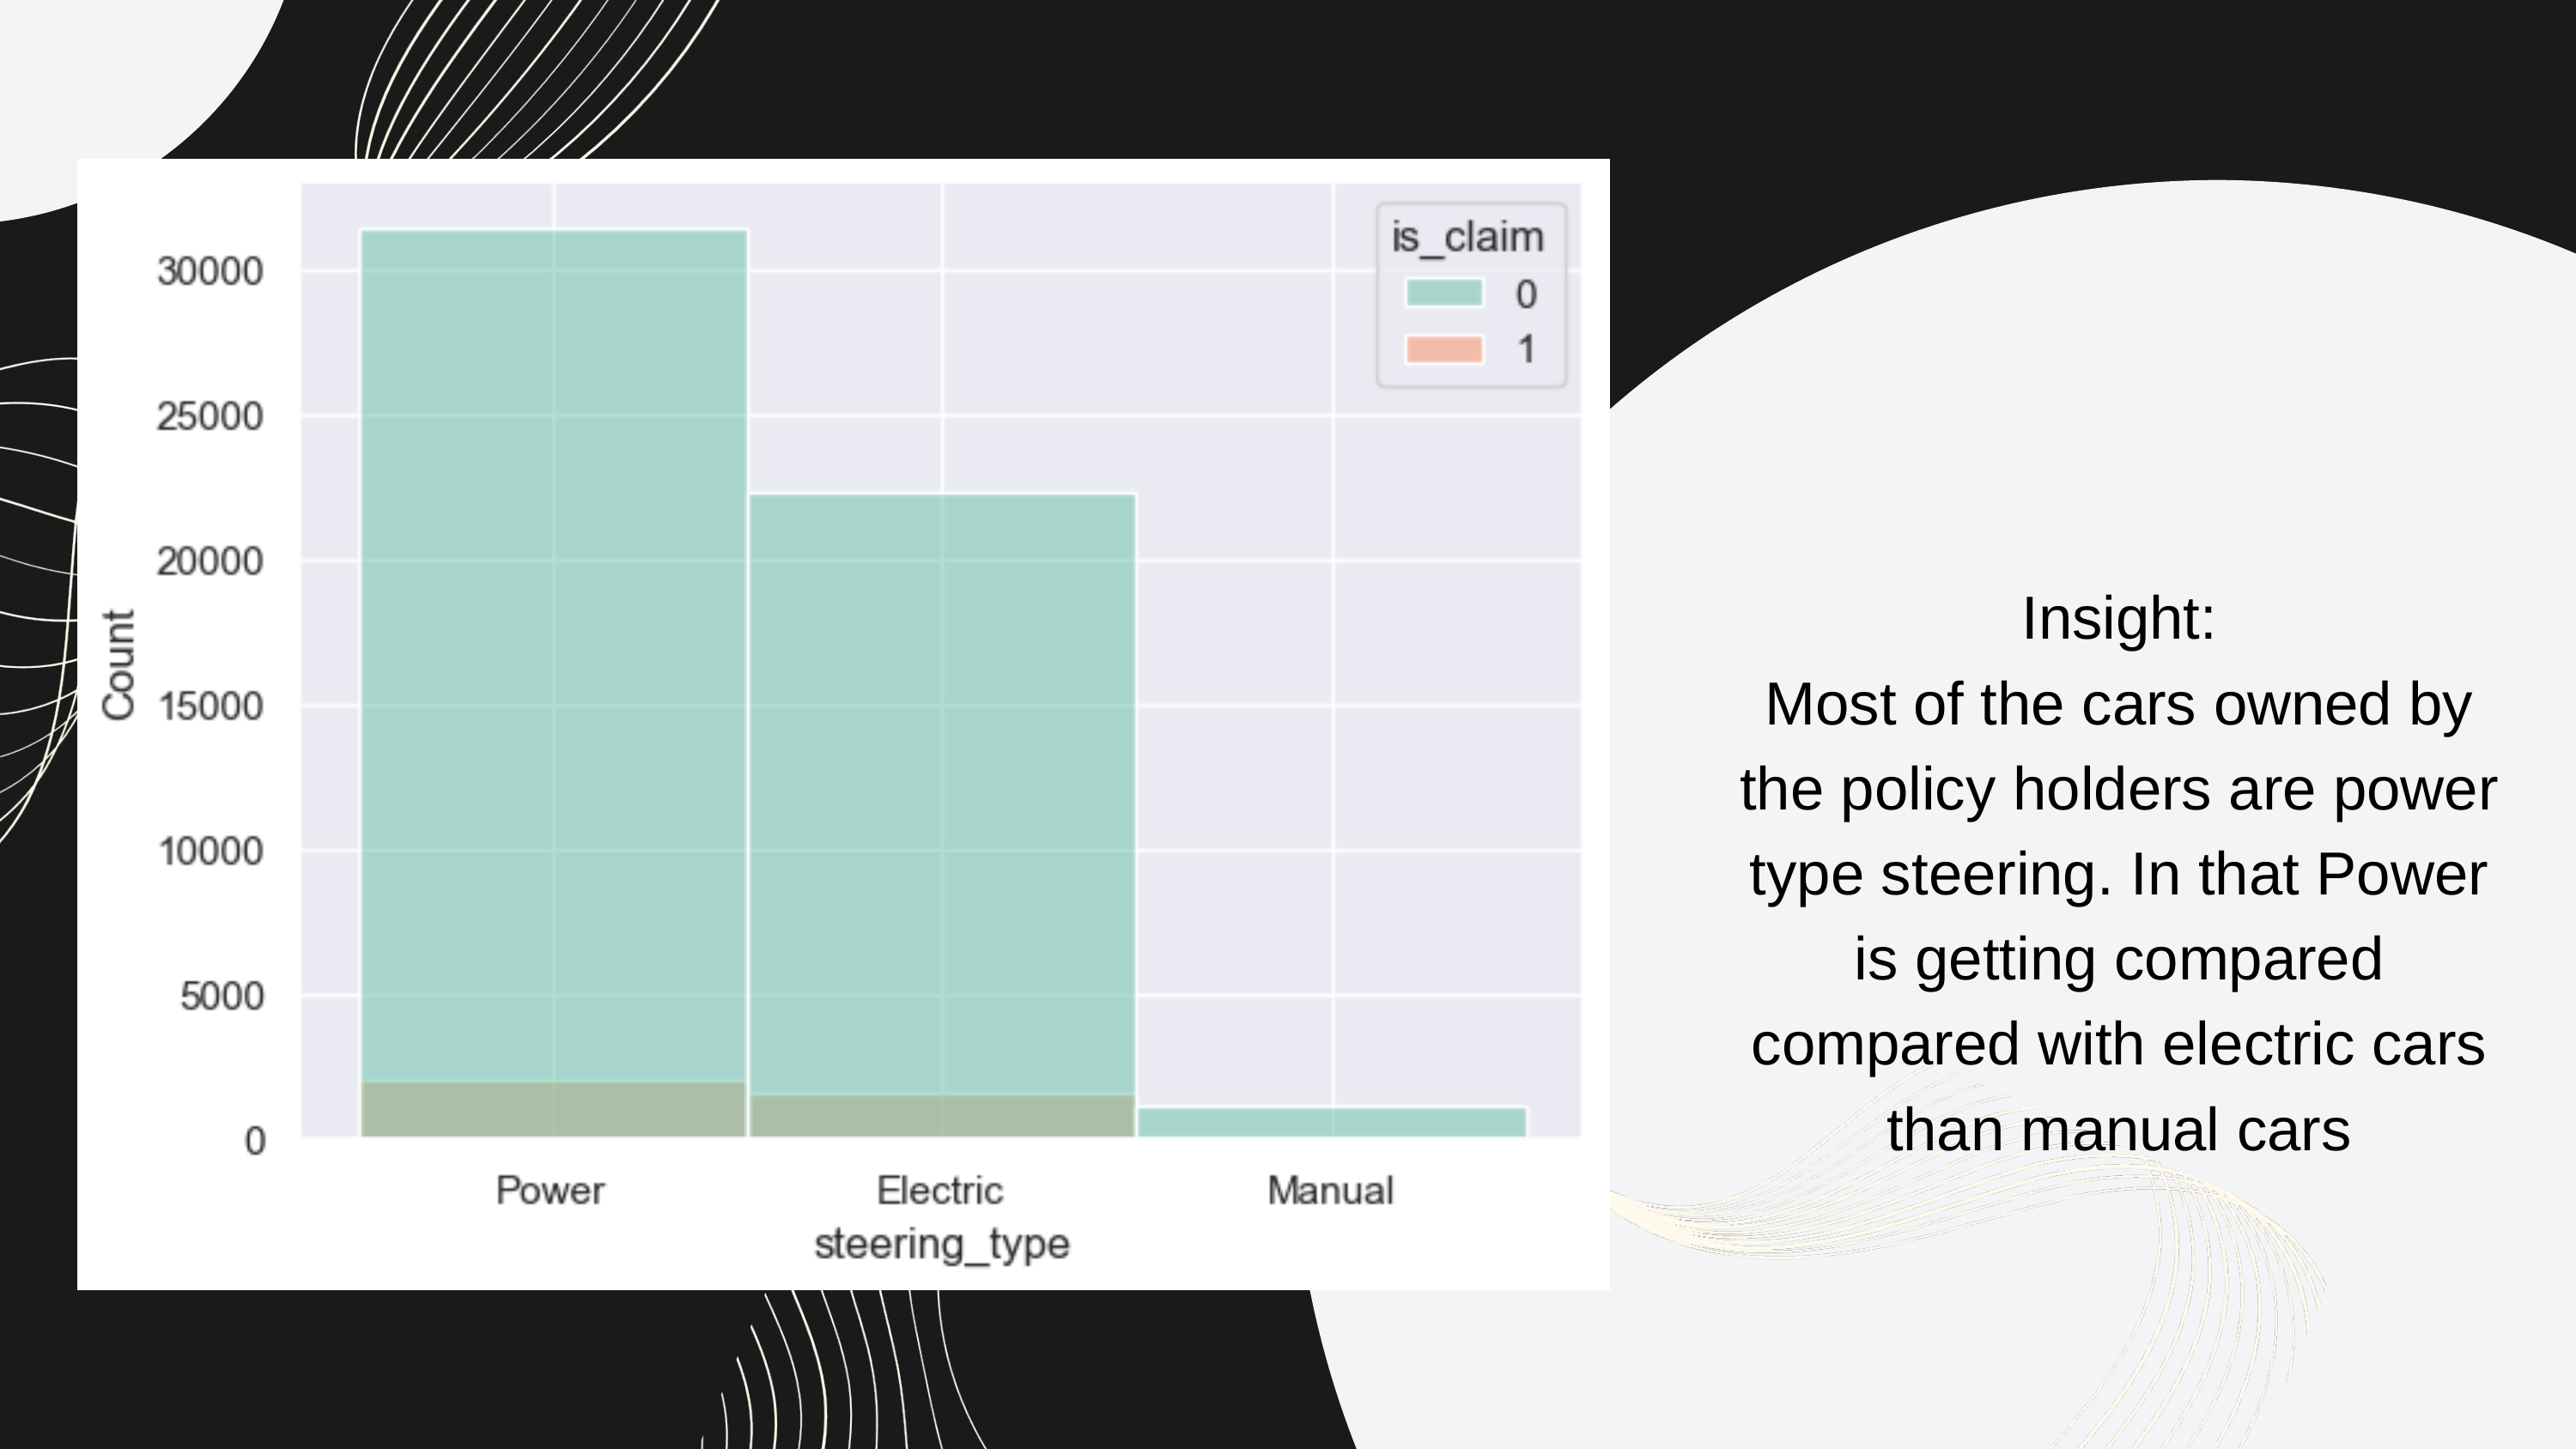

Insight:
Most of the cars owned by the policy holders are power type steering. In that Power is getting compared compared with electric cars than manual cars